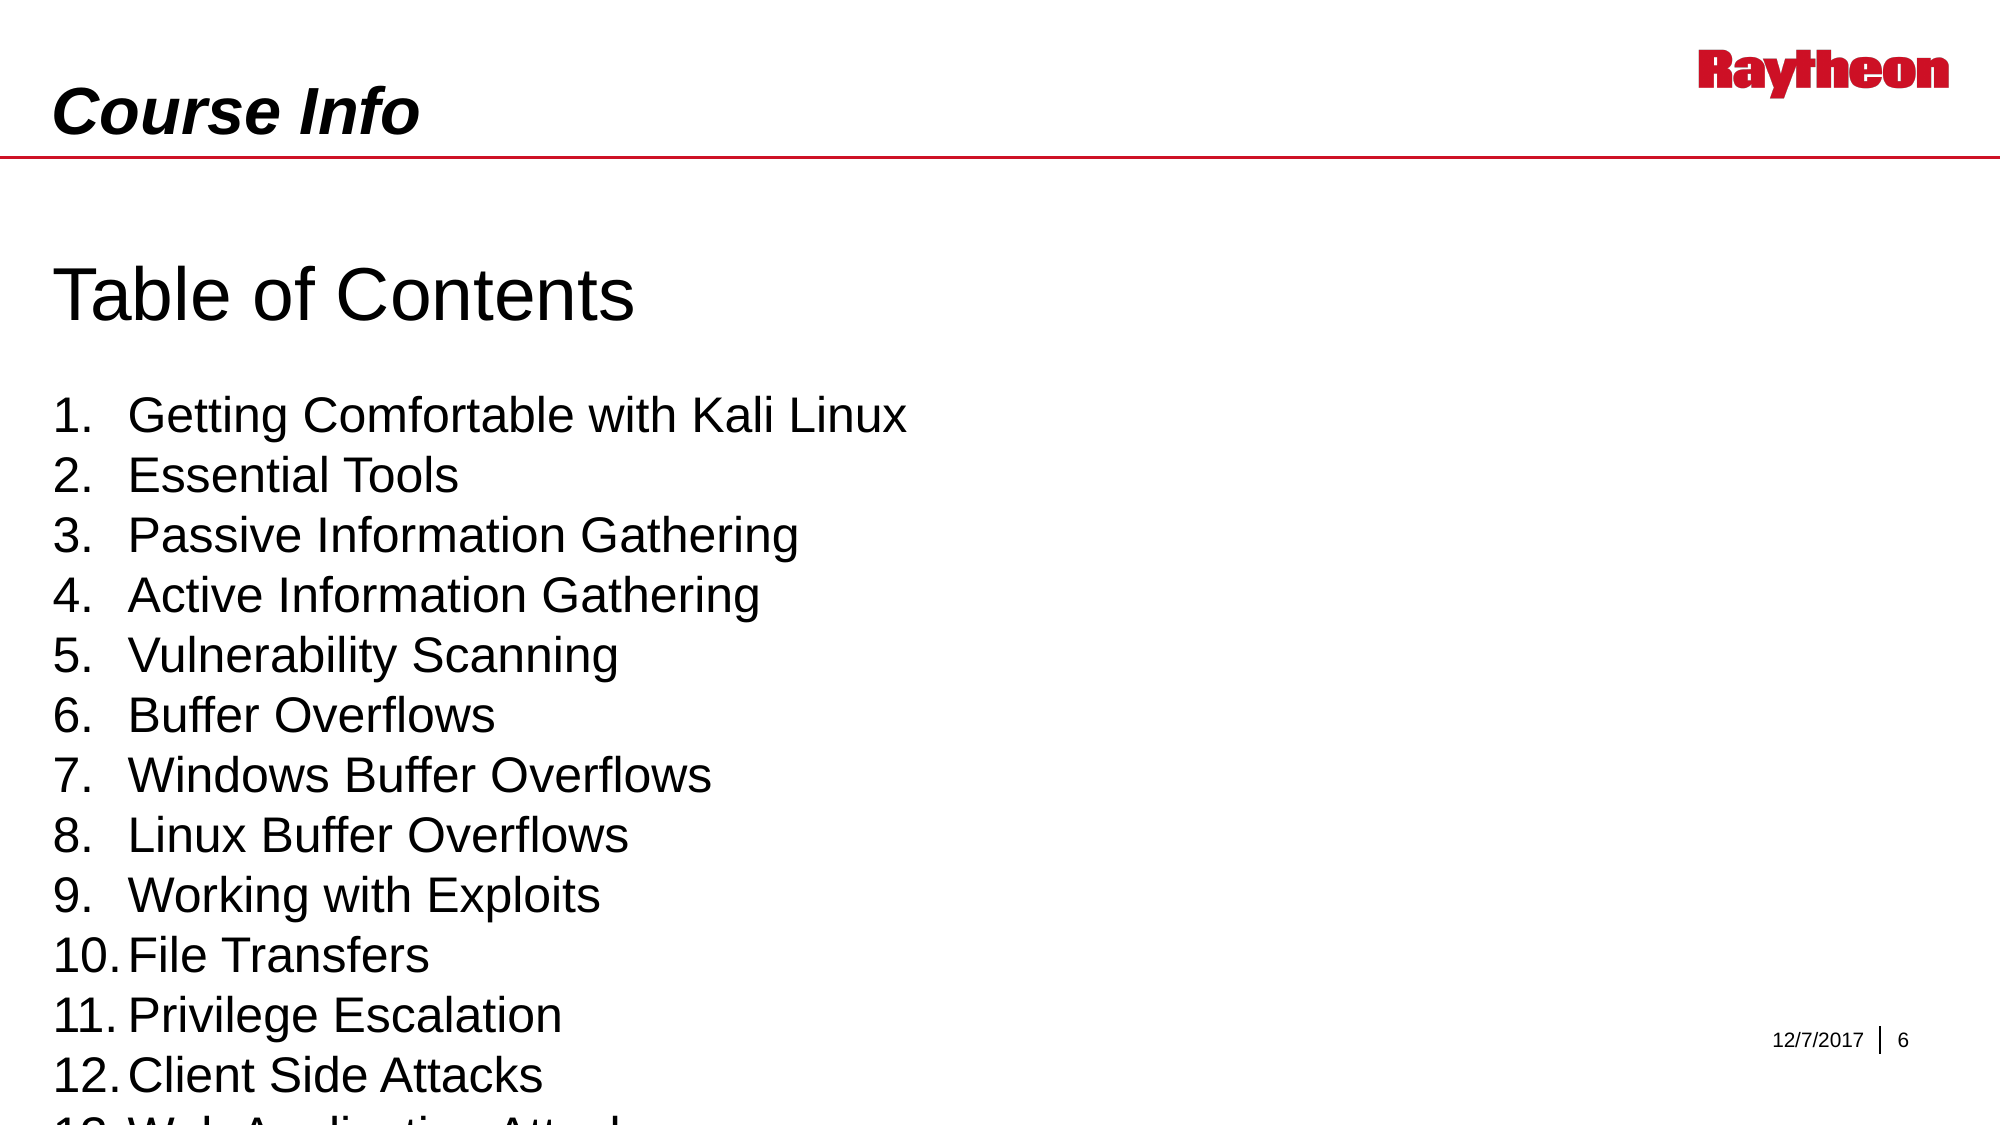

# Course Info
Table of Contents

Getting Comfortable with Kali Linux
Essential Tools
Passive Information Gathering
Active Information Gathering
Vulnerability Scanning
Buffer Overflows
Windows Buffer Overflows
Linux Buffer Overflows
Working with Exploits
File Transfers
Privilege Escalation
Client Side Attacks
Web Application Attacks
Password Attacks
Metasploit Framework
Bypassing Antivirus Software
12/7/2017
6